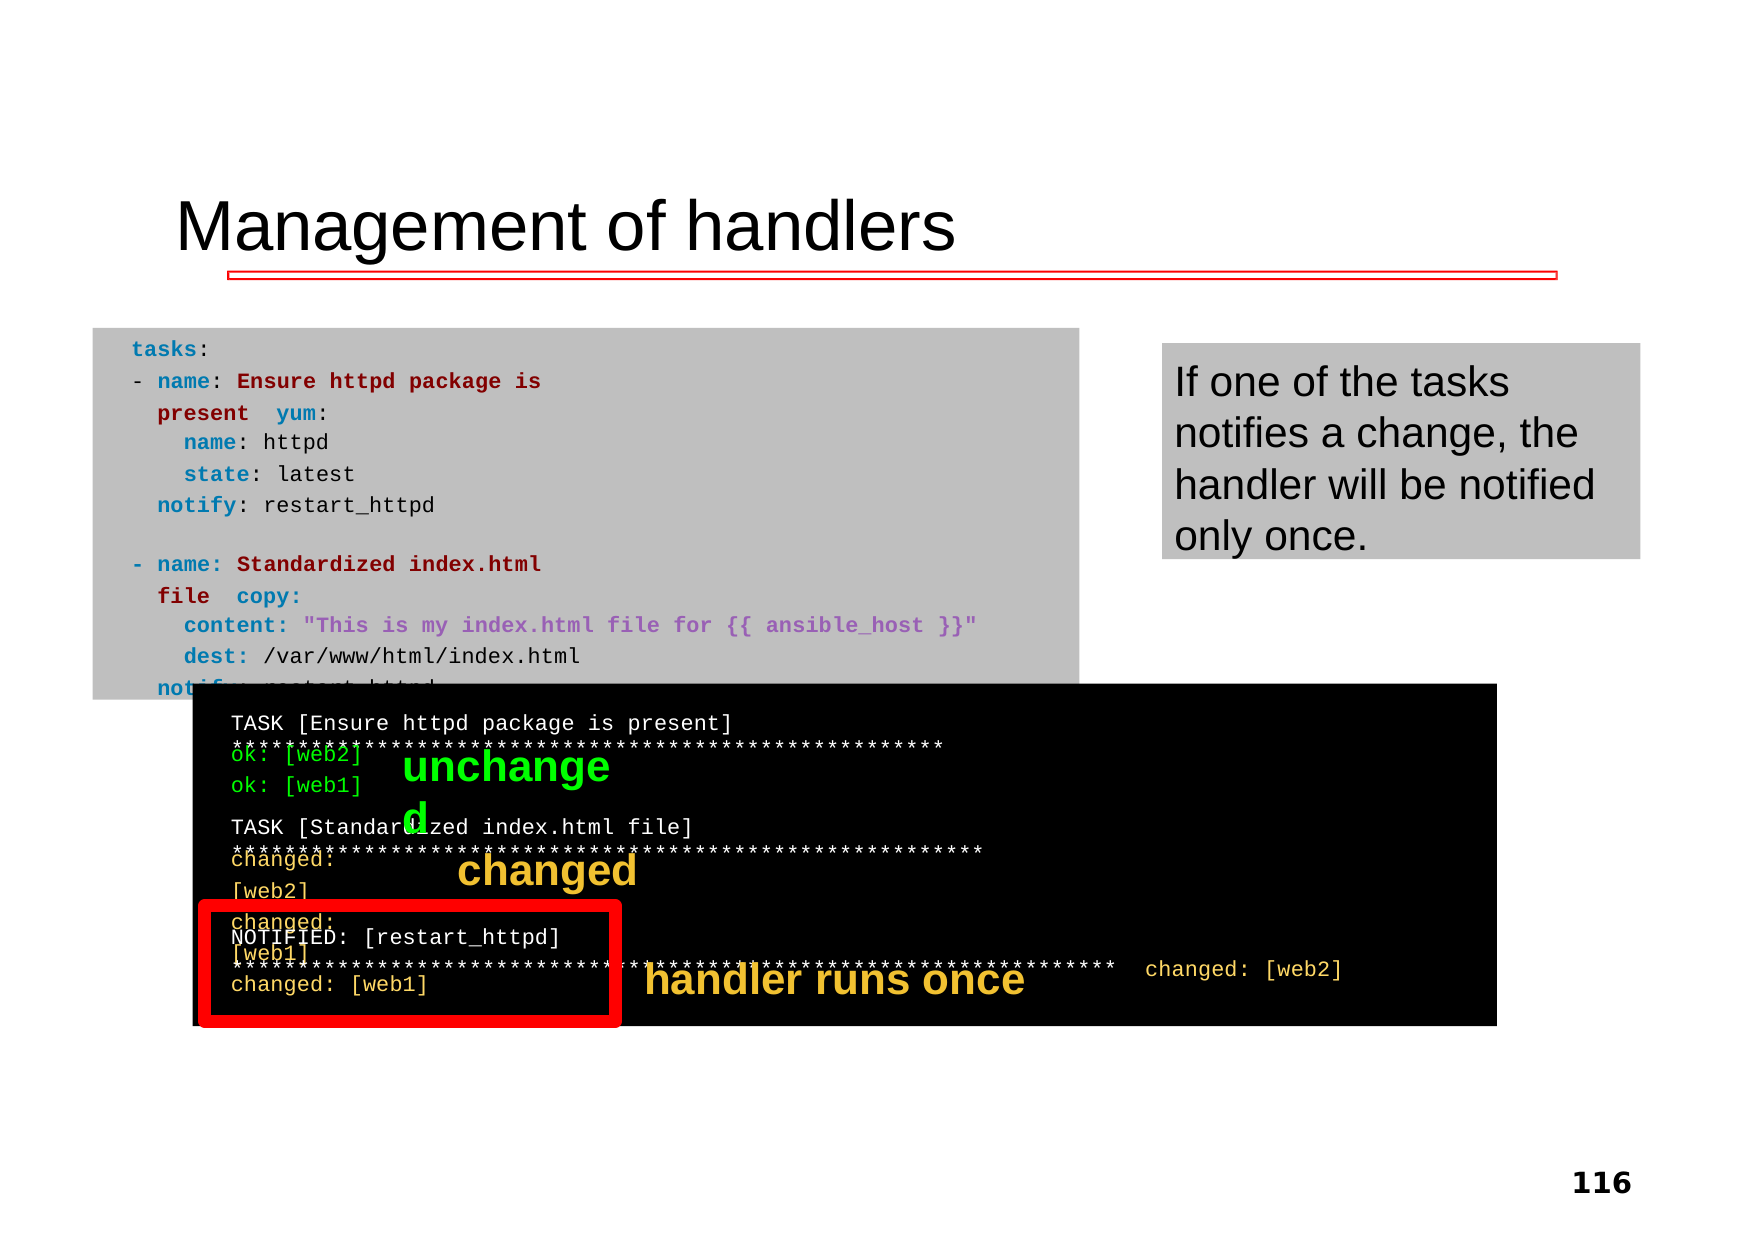

# Management of handlers

tasks:
- name: Ensure httpd package is present  yum:
name: httpd
state: latest
notify: restart_httpd

- name: Standardized index.html file  copy:
content: "This is my index.html file for {{ ansible_host }}"
dest: /var/www/html/index.html
notify: restart_httpd
If one of the tasks notifies a change, the handler will be notified only once.

TASK [Ensure httpd package is present] ******************************************************

ok: [web2]
ok: [web1]
unchanged
TASK [Standardized index.html file] *********************************************************
changed: [web2]  changed: [web1]
changed

NOTIFIED: [restart_httpd] *******************************************************************  changed: [web2]
handler runs once
changed: [web1]
116